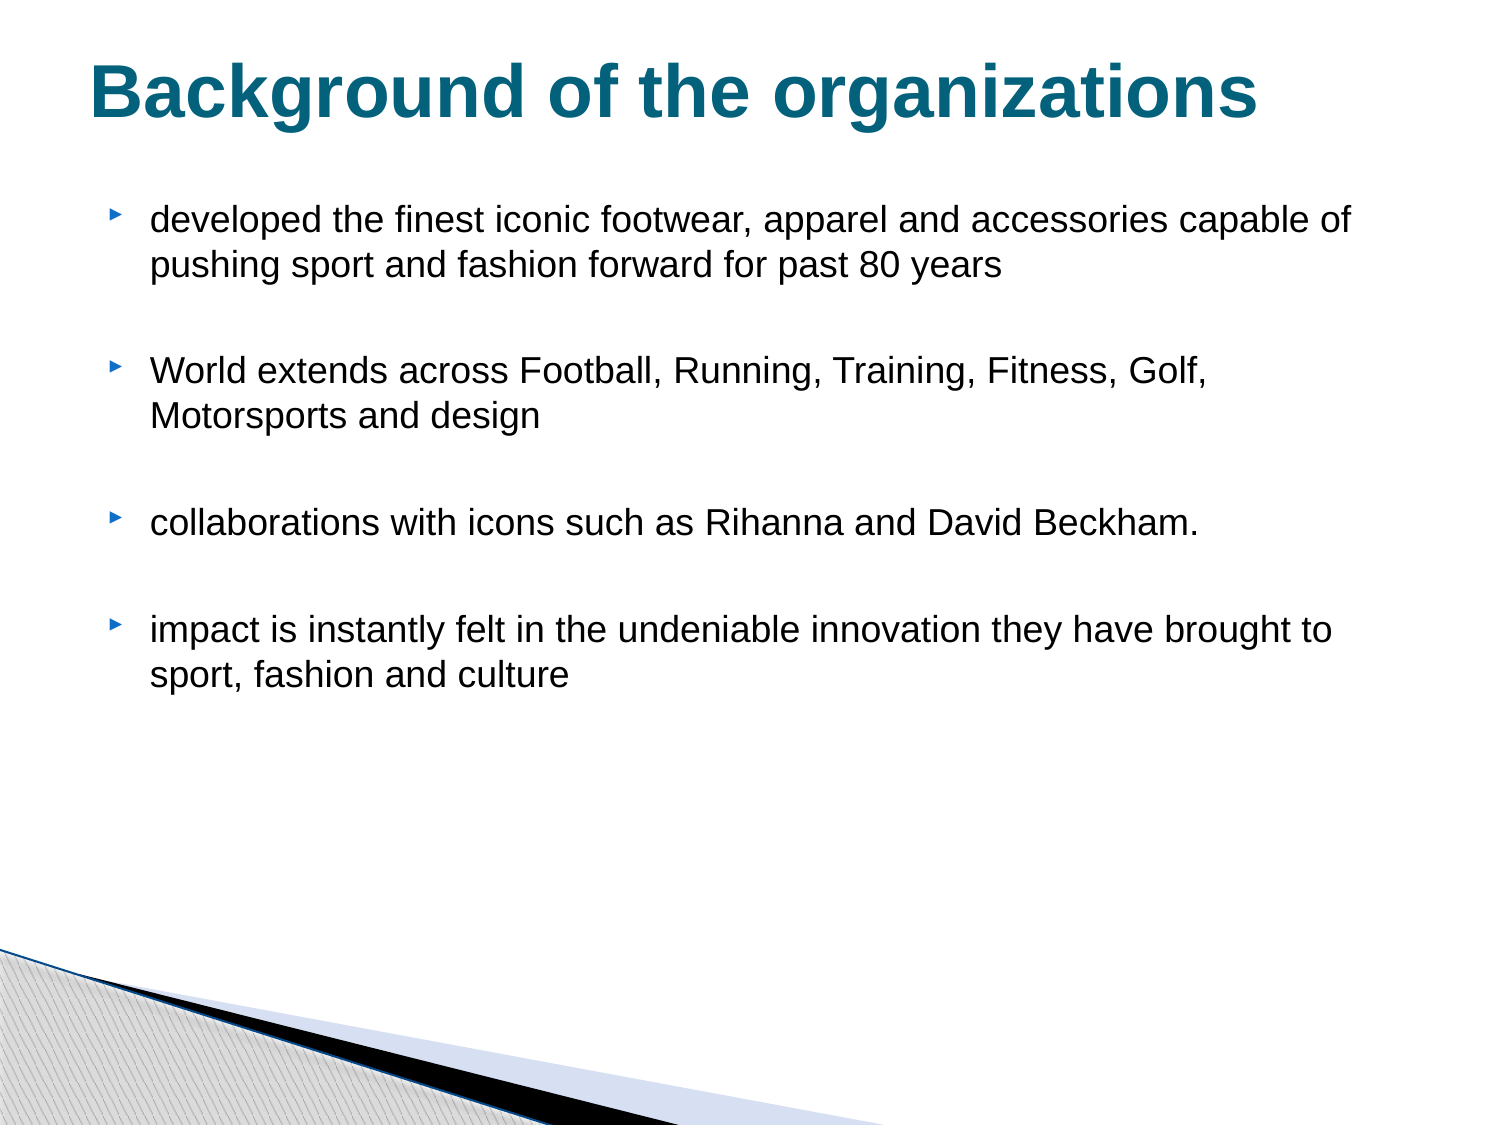

# Background of the organizations
developed the finest iconic footwear, apparel and accessories capable of pushing sport and fashion forward for past 80 years

World extends across Football, Running, Training, Fitness, Golf, Motorsports and design

collaborations with icons such as Rihanna and David Beckham.

impact is instantly felt in the undeniable innovation they have brought to sport, fashion and culture